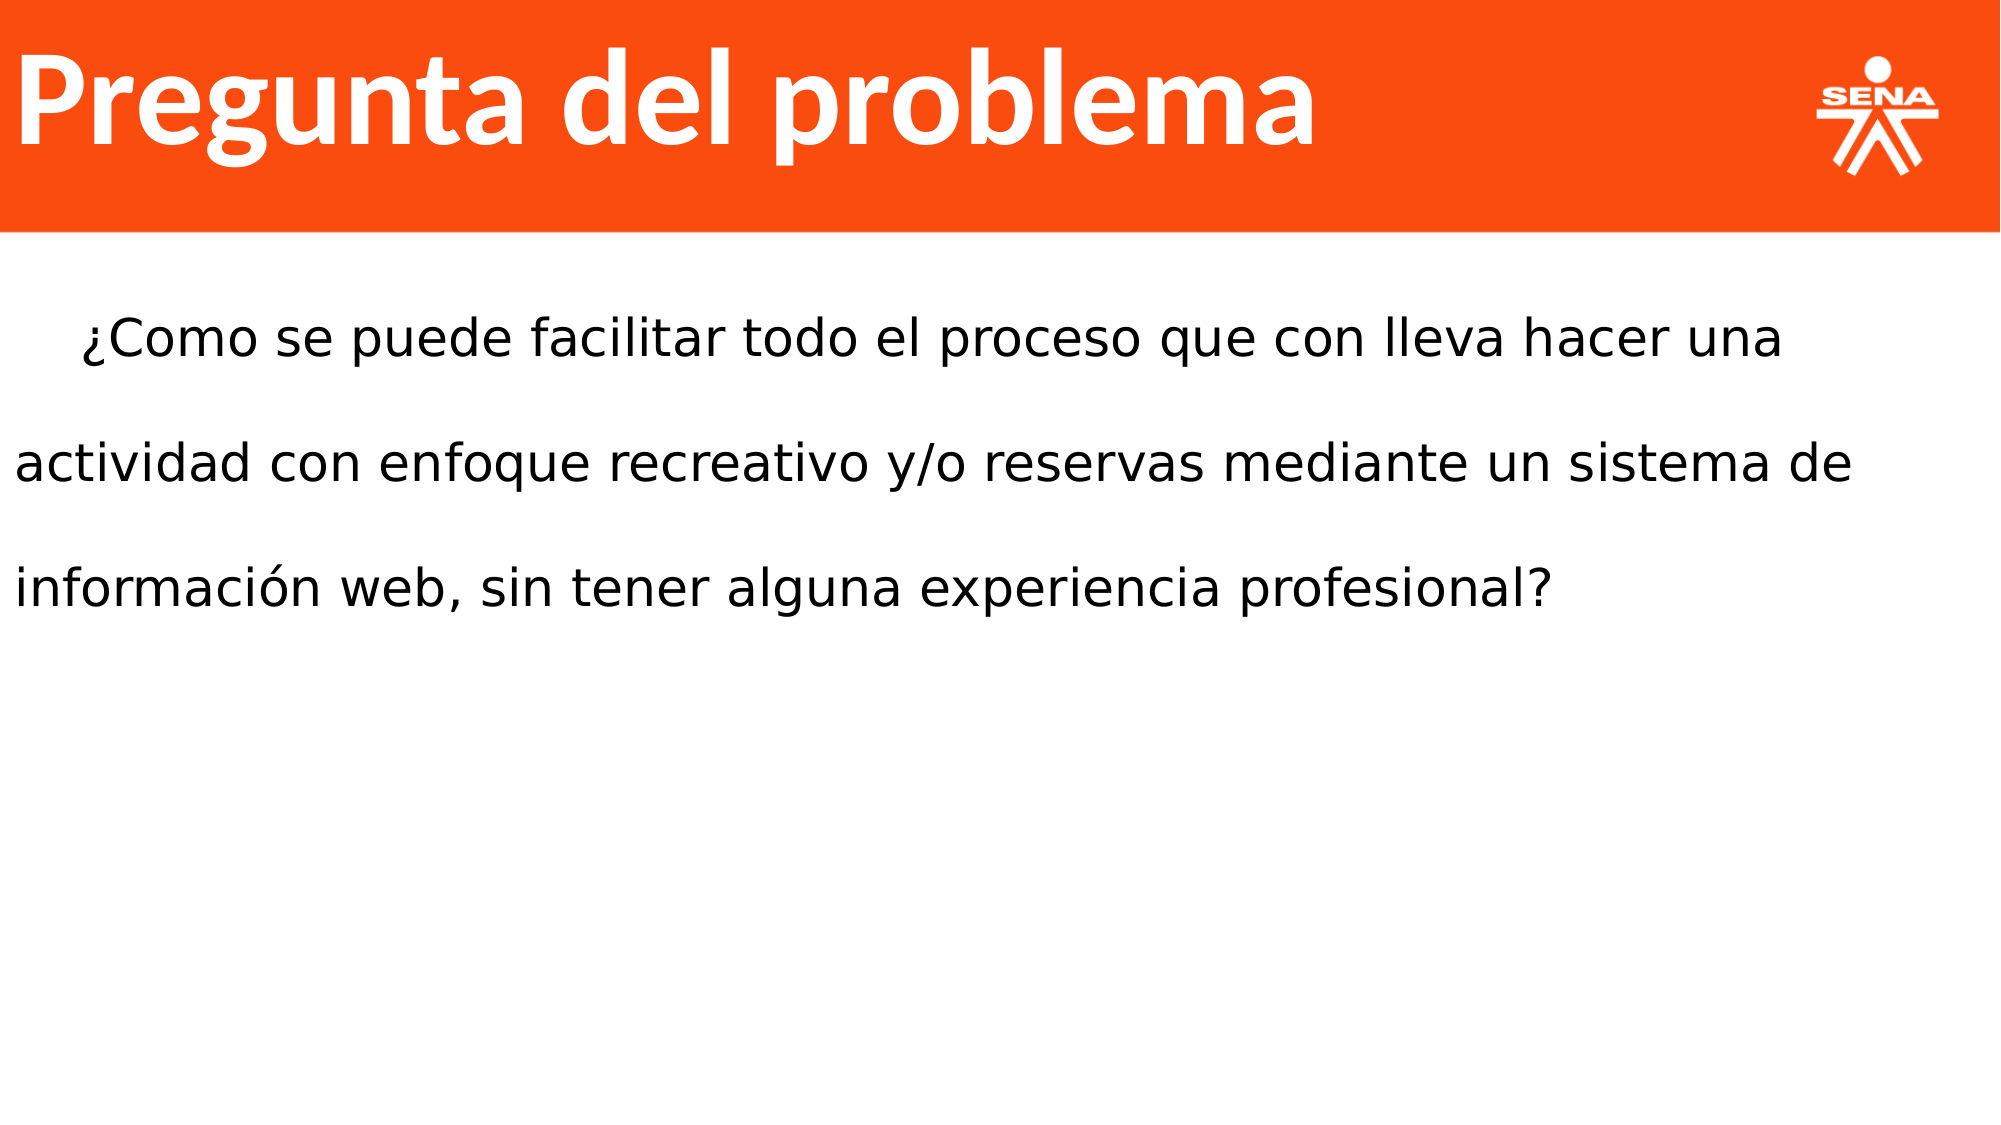

Pregunta del problema
    ¿Como se puede facilitar todo el proceso que con lleva hacer una actividad con enfoque recreativo y/o reservas mediante un sistema de información web, sin tener alguna experiencia profesional?